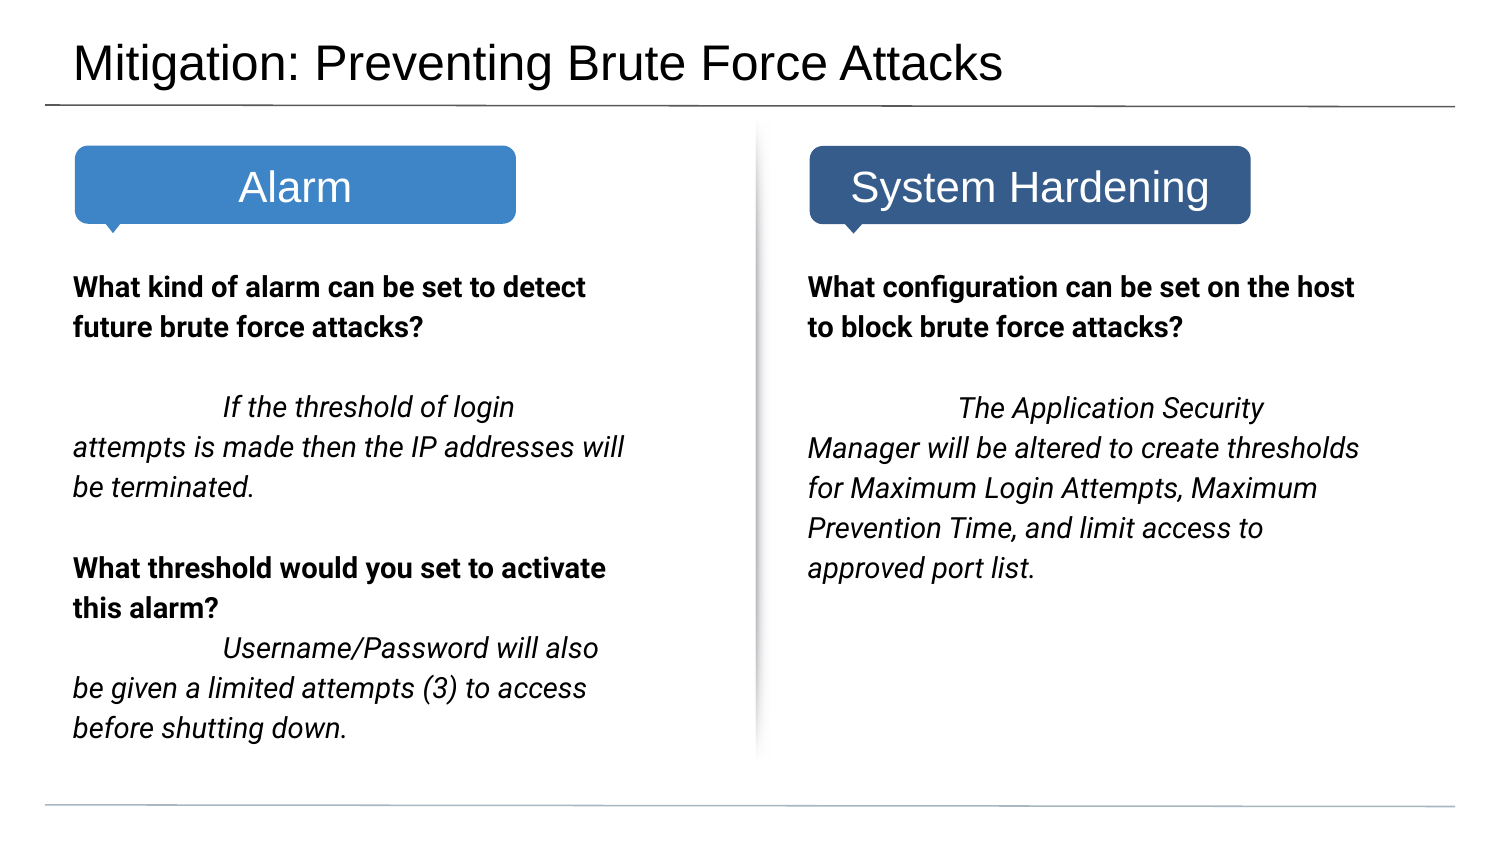

# Mitigation: Preventing Brute Force Attacks
What kind of alarm can be set to detect future brute force attacks?

	If the threshold of login attempts is made then the IP addresses will be terminated.

What threshold would you set to activate this alarm?
	Username/Password will also be given a limited attempts (3) to access before shutting down.

What configuration can be set on the host to block brute force attacks?

	The Application Security Manager will be altered to create thresholds for Maximum Login Attempts, Maximum Prevention Time, and limit access to approved port list.